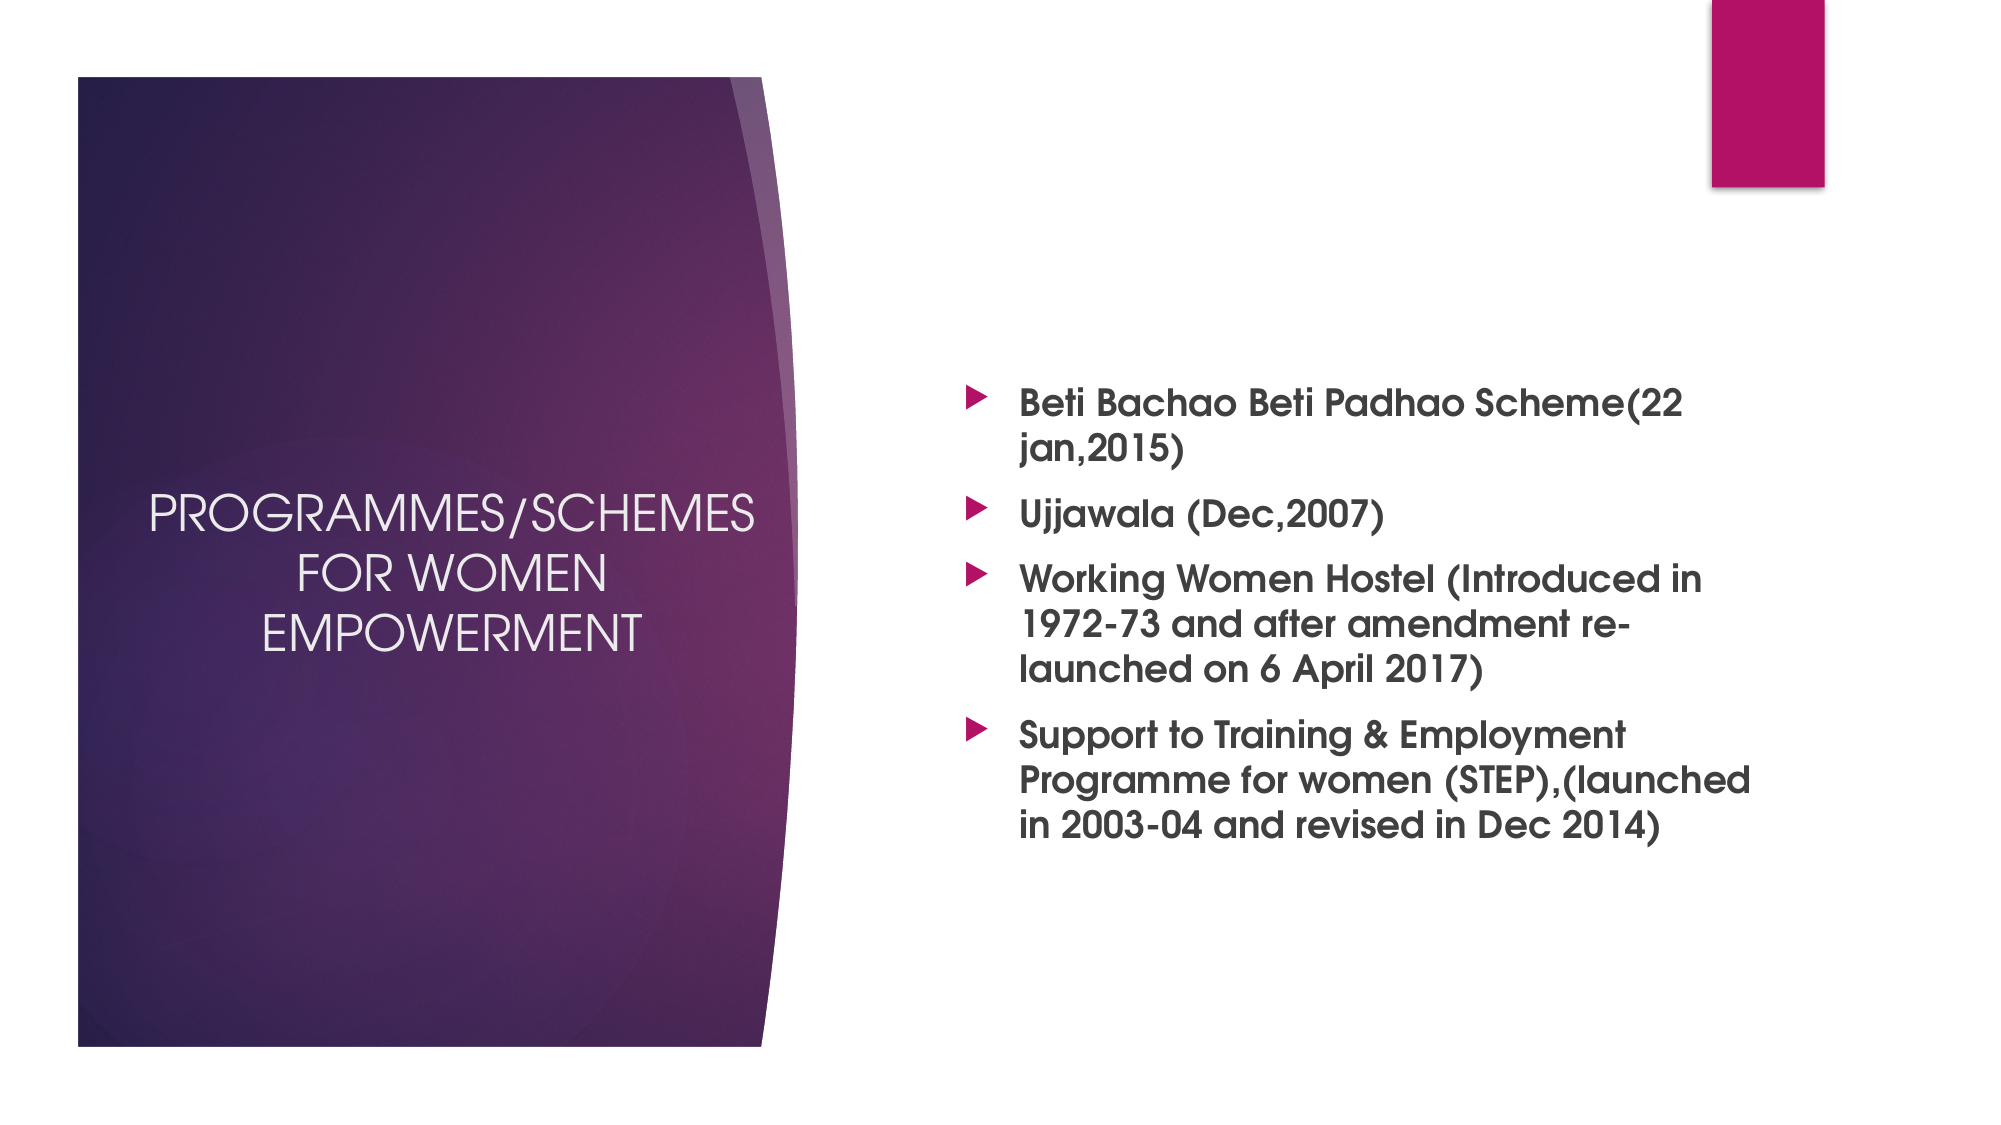

Beti Bachao Beti Padhao Scheme(22 jan,2015)
Ujjawala (Dec,2007)
Working Women Hostel (Introduced in 1972-73 and after amendment re-launched on 6 April 2017)
Support to Training & Employment Programme for women (STEP),(launched in 2003-04 and revised in Dec 2014)
# PROGRAMMES/SCHEMES FOR WOMEN EMPOWERMENT